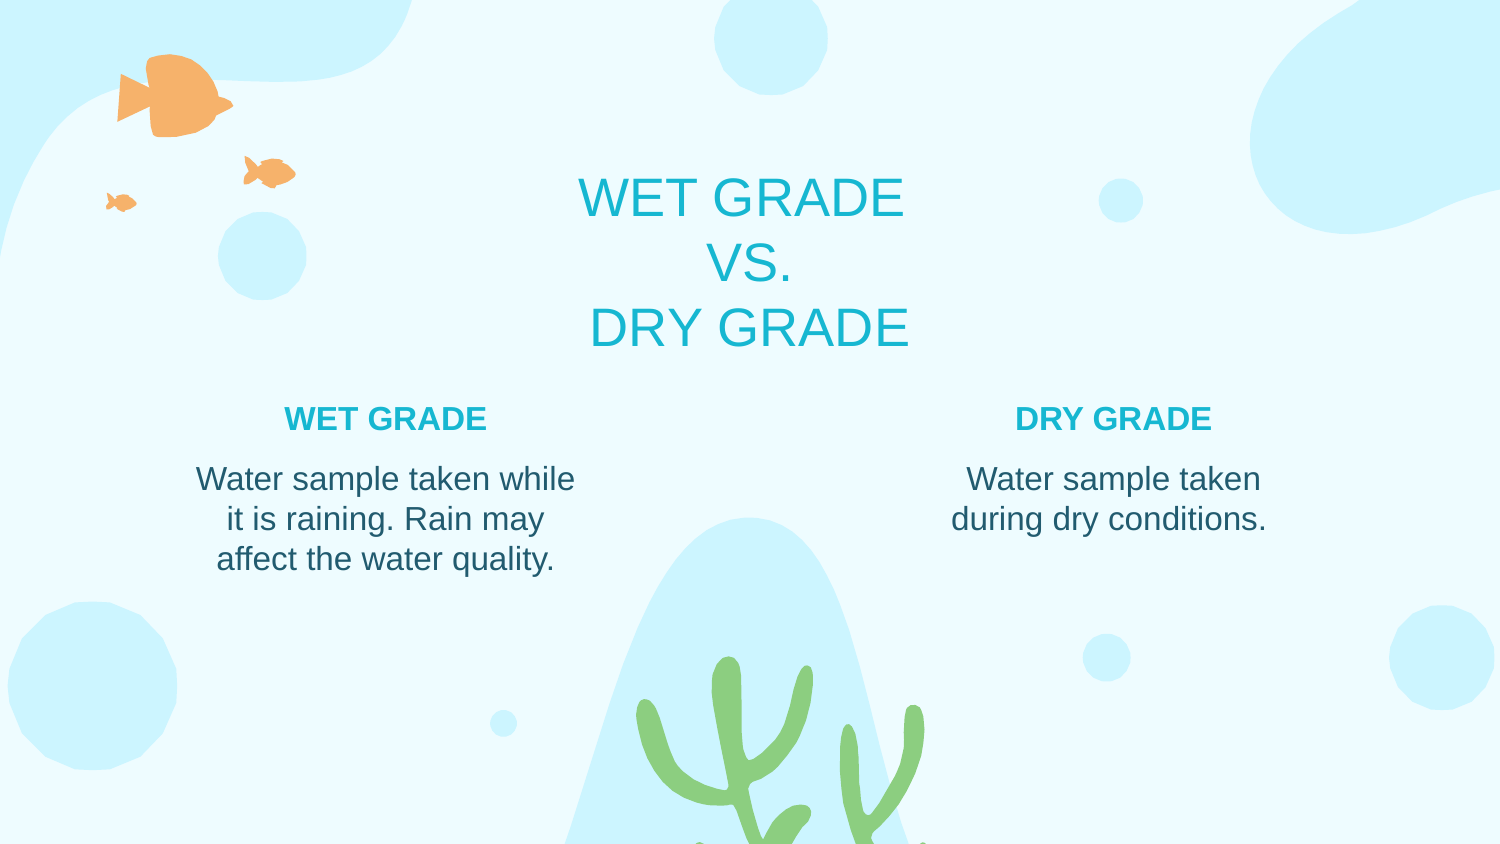

# WET GRADE
VS.
DRY GRADE

WET GRADE

DRY GRADE
Water sample taken while it is raining. Rain may affect the water quality.

Water sample taken during dry conditions.